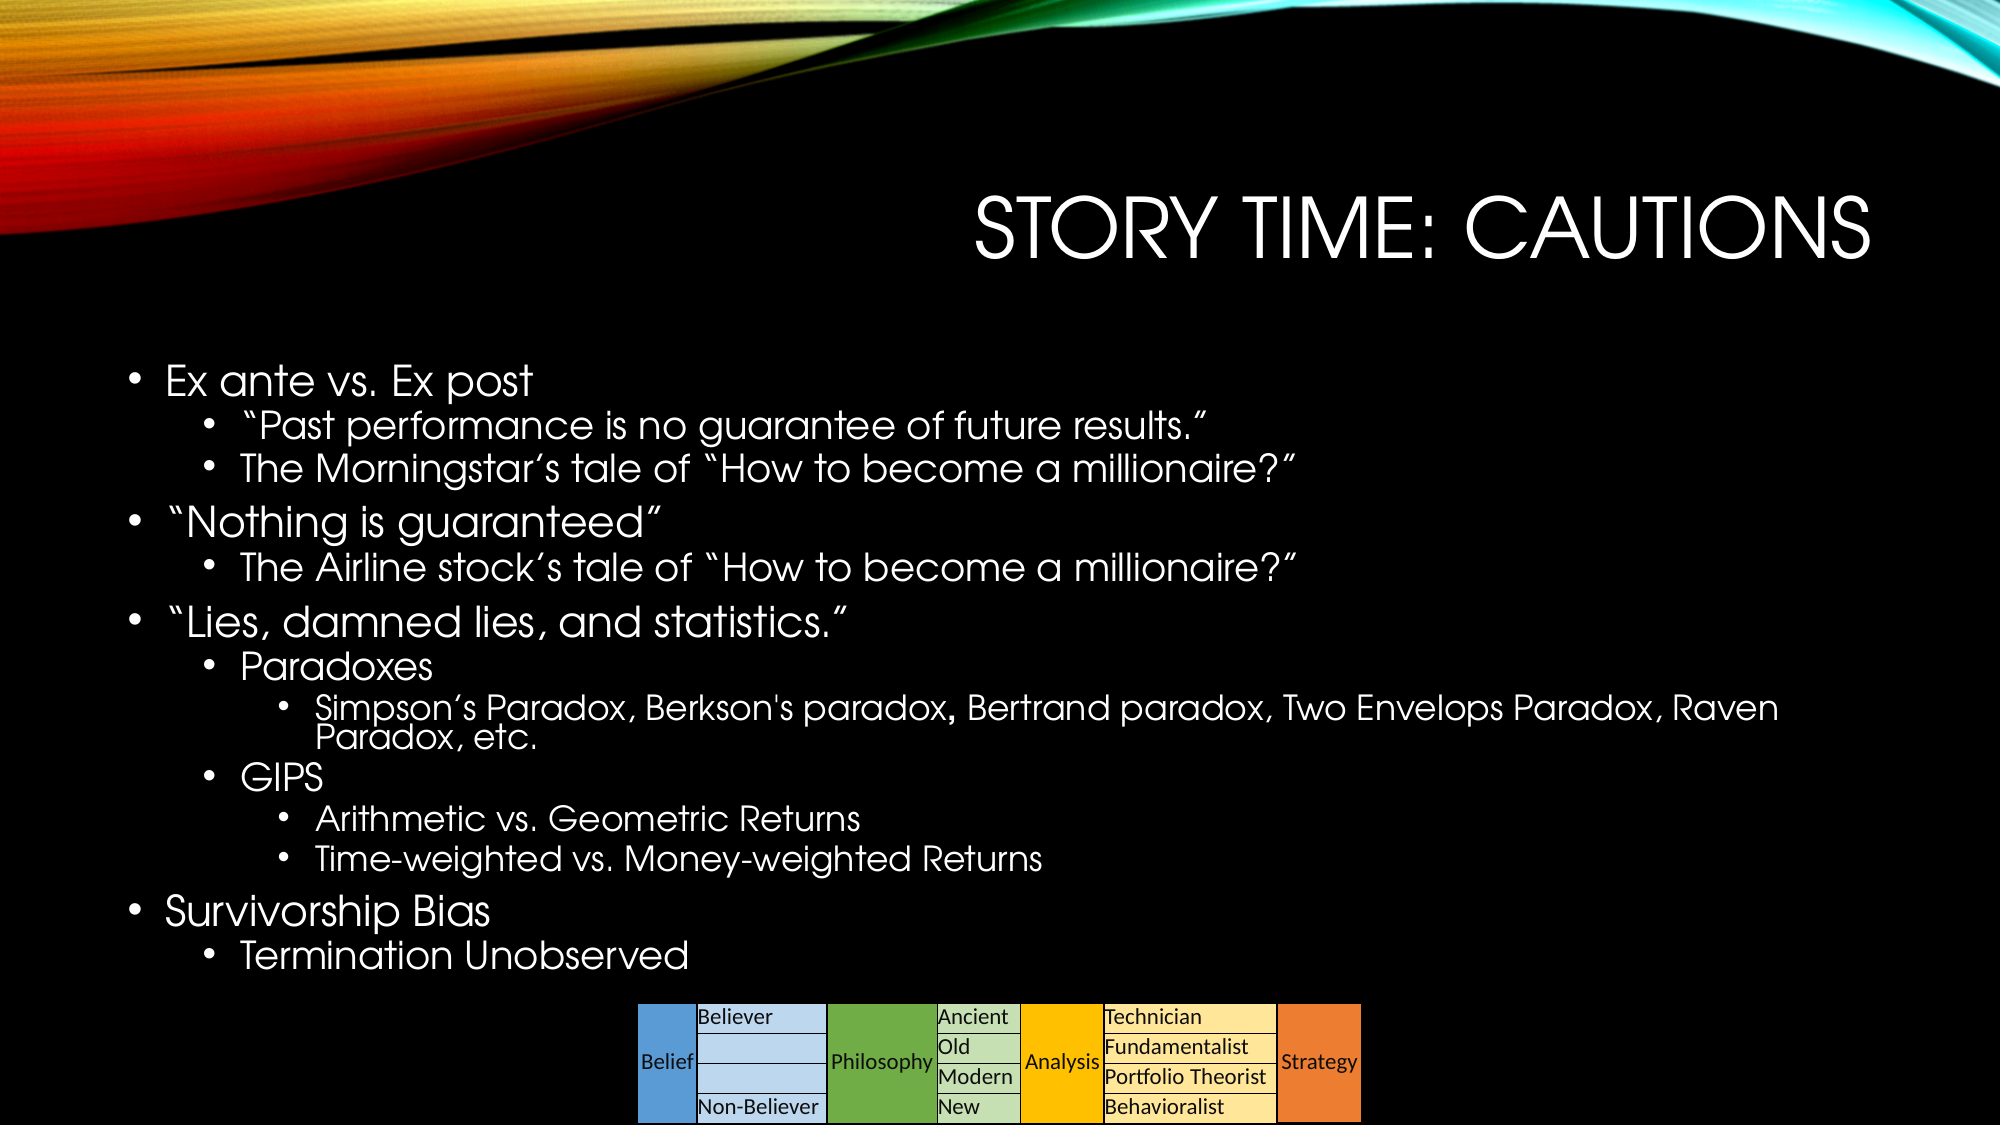

# STORY TIME: CAUTIONS
Ex ante vs. Ex post
“Past performance is no guarantee of future results.”
The Morningstar’s tale of “How to become a millionaire?”
“Nothing is guaranteed”
The Airline stock’s tale of “How to become a millionaire?”
“Lies, damned lies, and statistics.”
Paradoxes
Simpson’s Paradox, Berkson's paradox, Bertrand paradox, Two Envelops Paradox, Raven Paradox, etc.
GIPS
Arithmetic vs. Geometric Returns
Time-weighted vs. Money-weighted Returns
Survivorship Bias
Termination Unobserved

| Belief | Believer | Philosophy | Ancient | Analysis | Technician | Strategy |
| --- | --- | --- | --- | --- | --- | --- |
|  |  |  | Old |  | Fundamentalist |  |
|  |  |  | Modern |  | Portfolio Theorist |  |
|  | Non-Believer |  | New |  | Behavioralist |  |